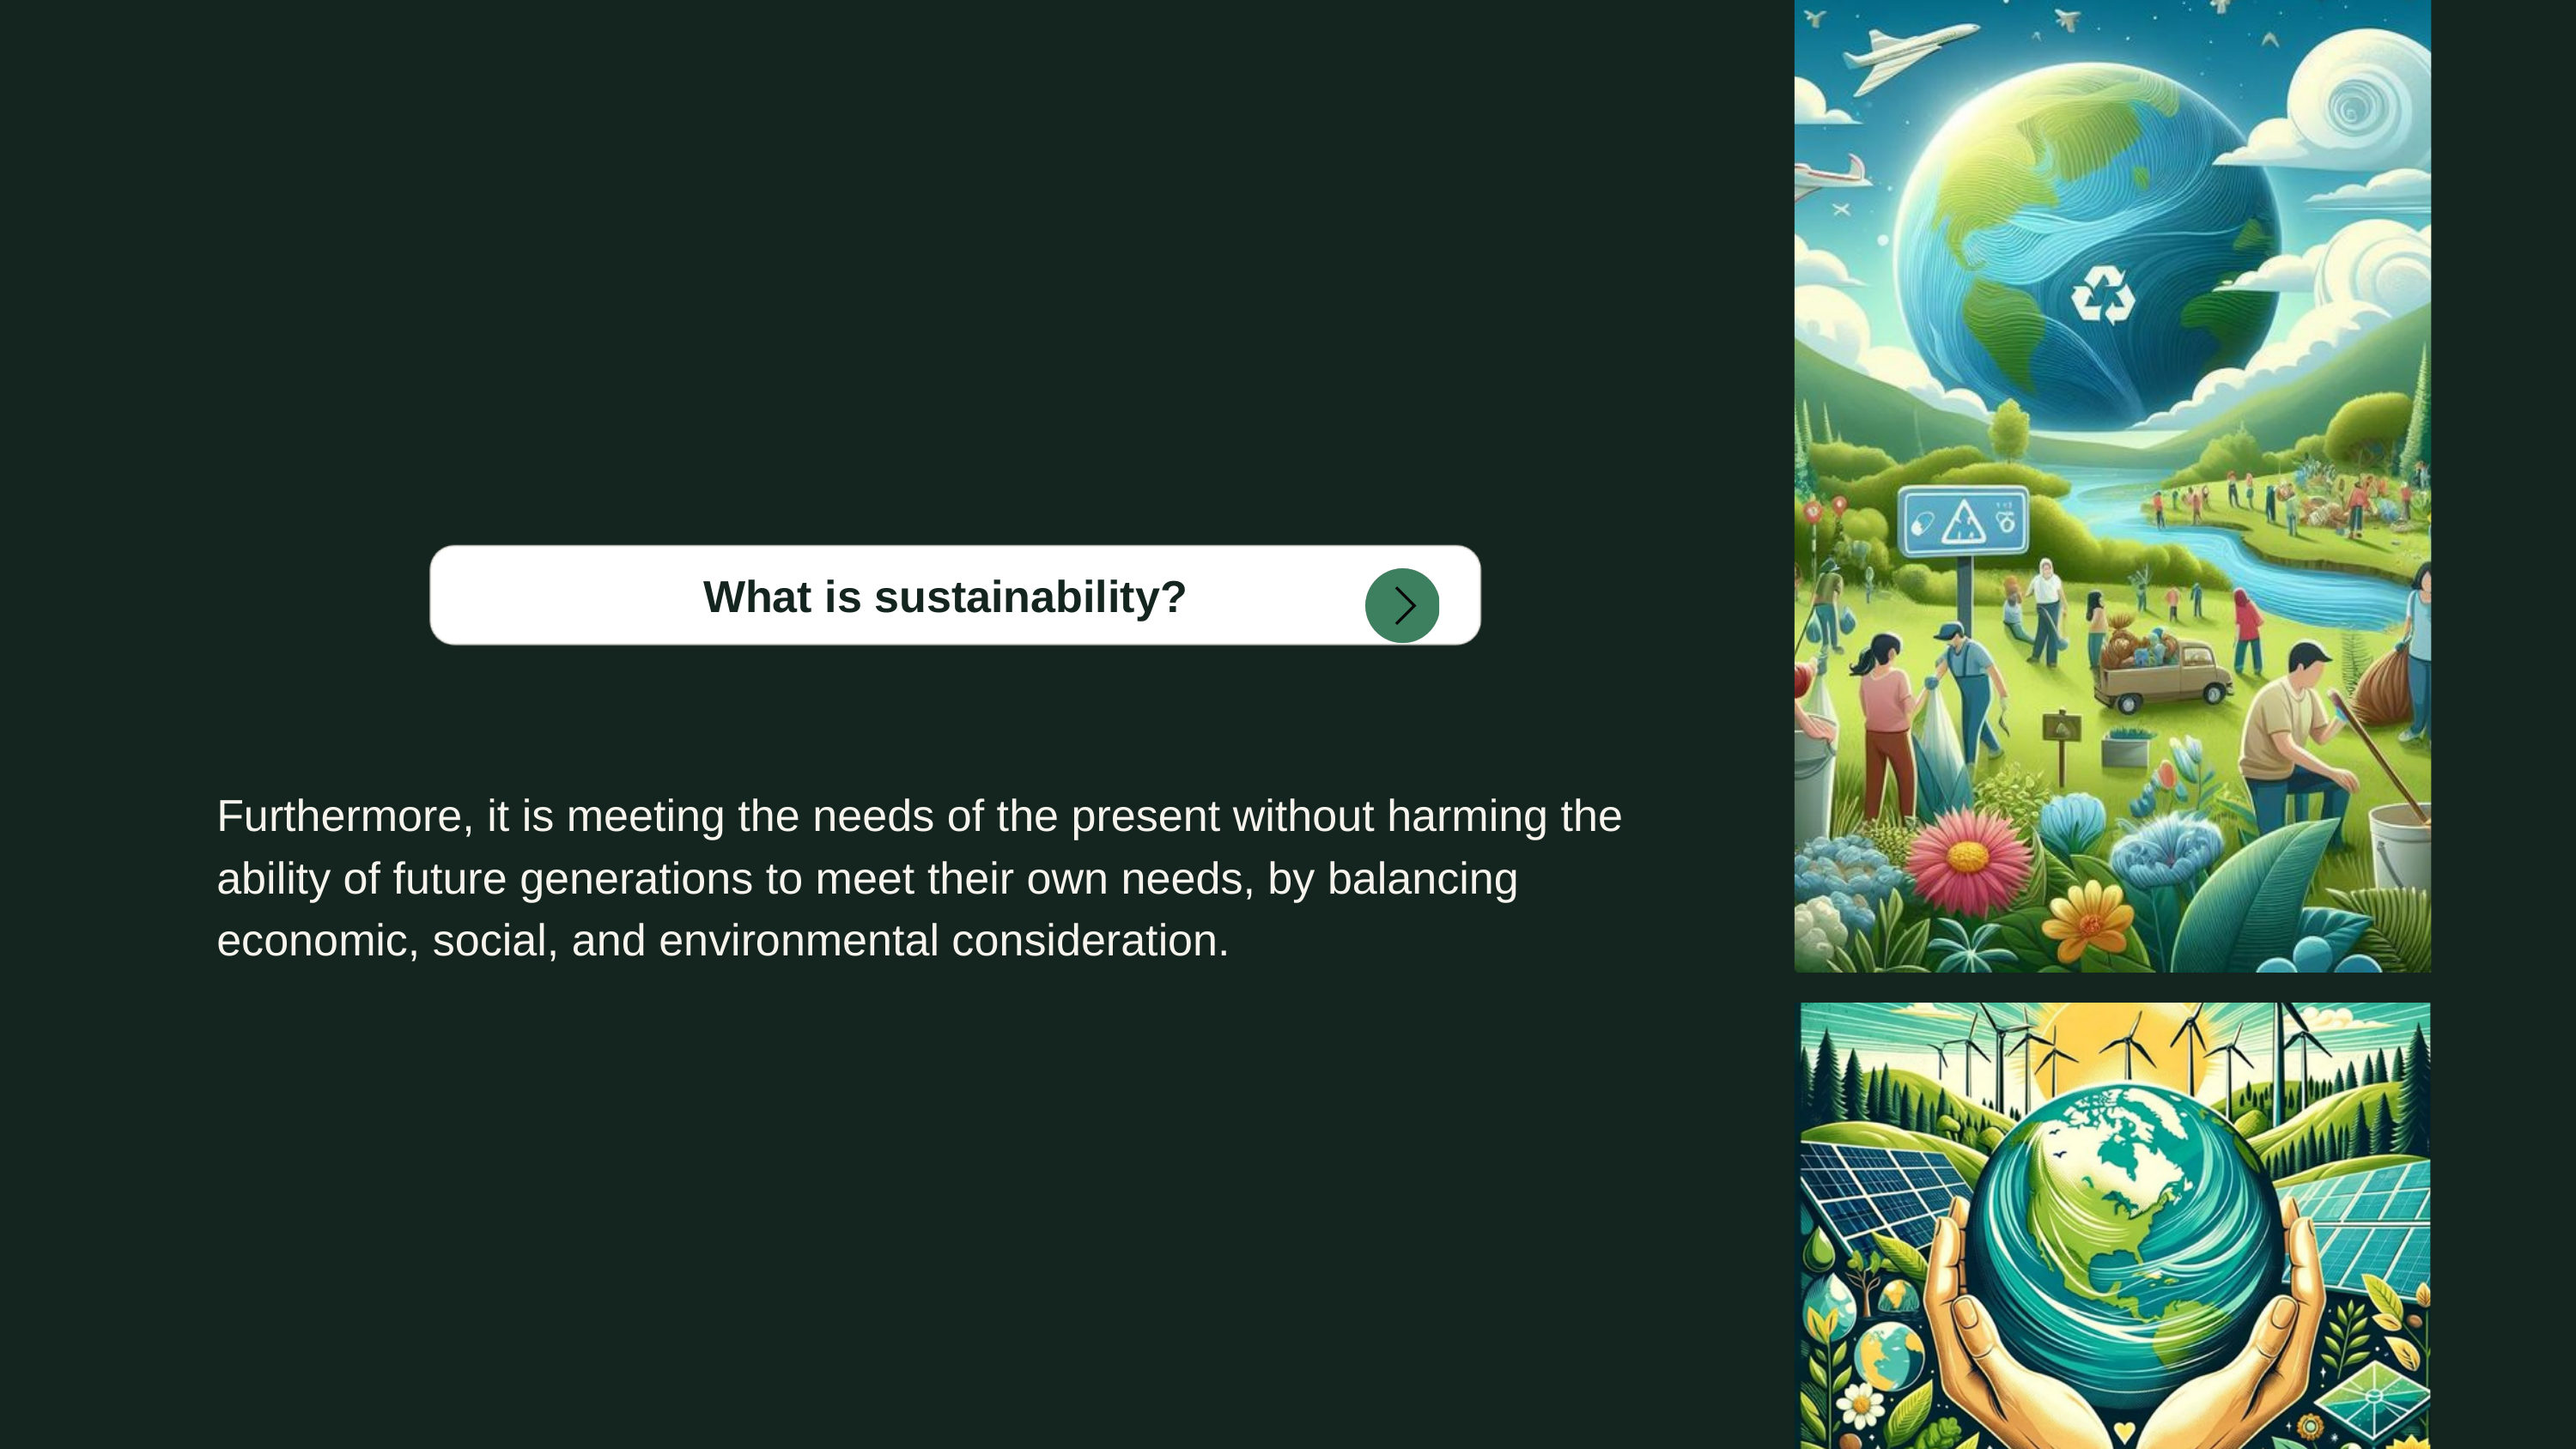

What is sustainability?

Furthermore, it is meeting the needs of the present without harming the ability of future generations to meet their own needs, by balancing economic, social, and environmental consideration.